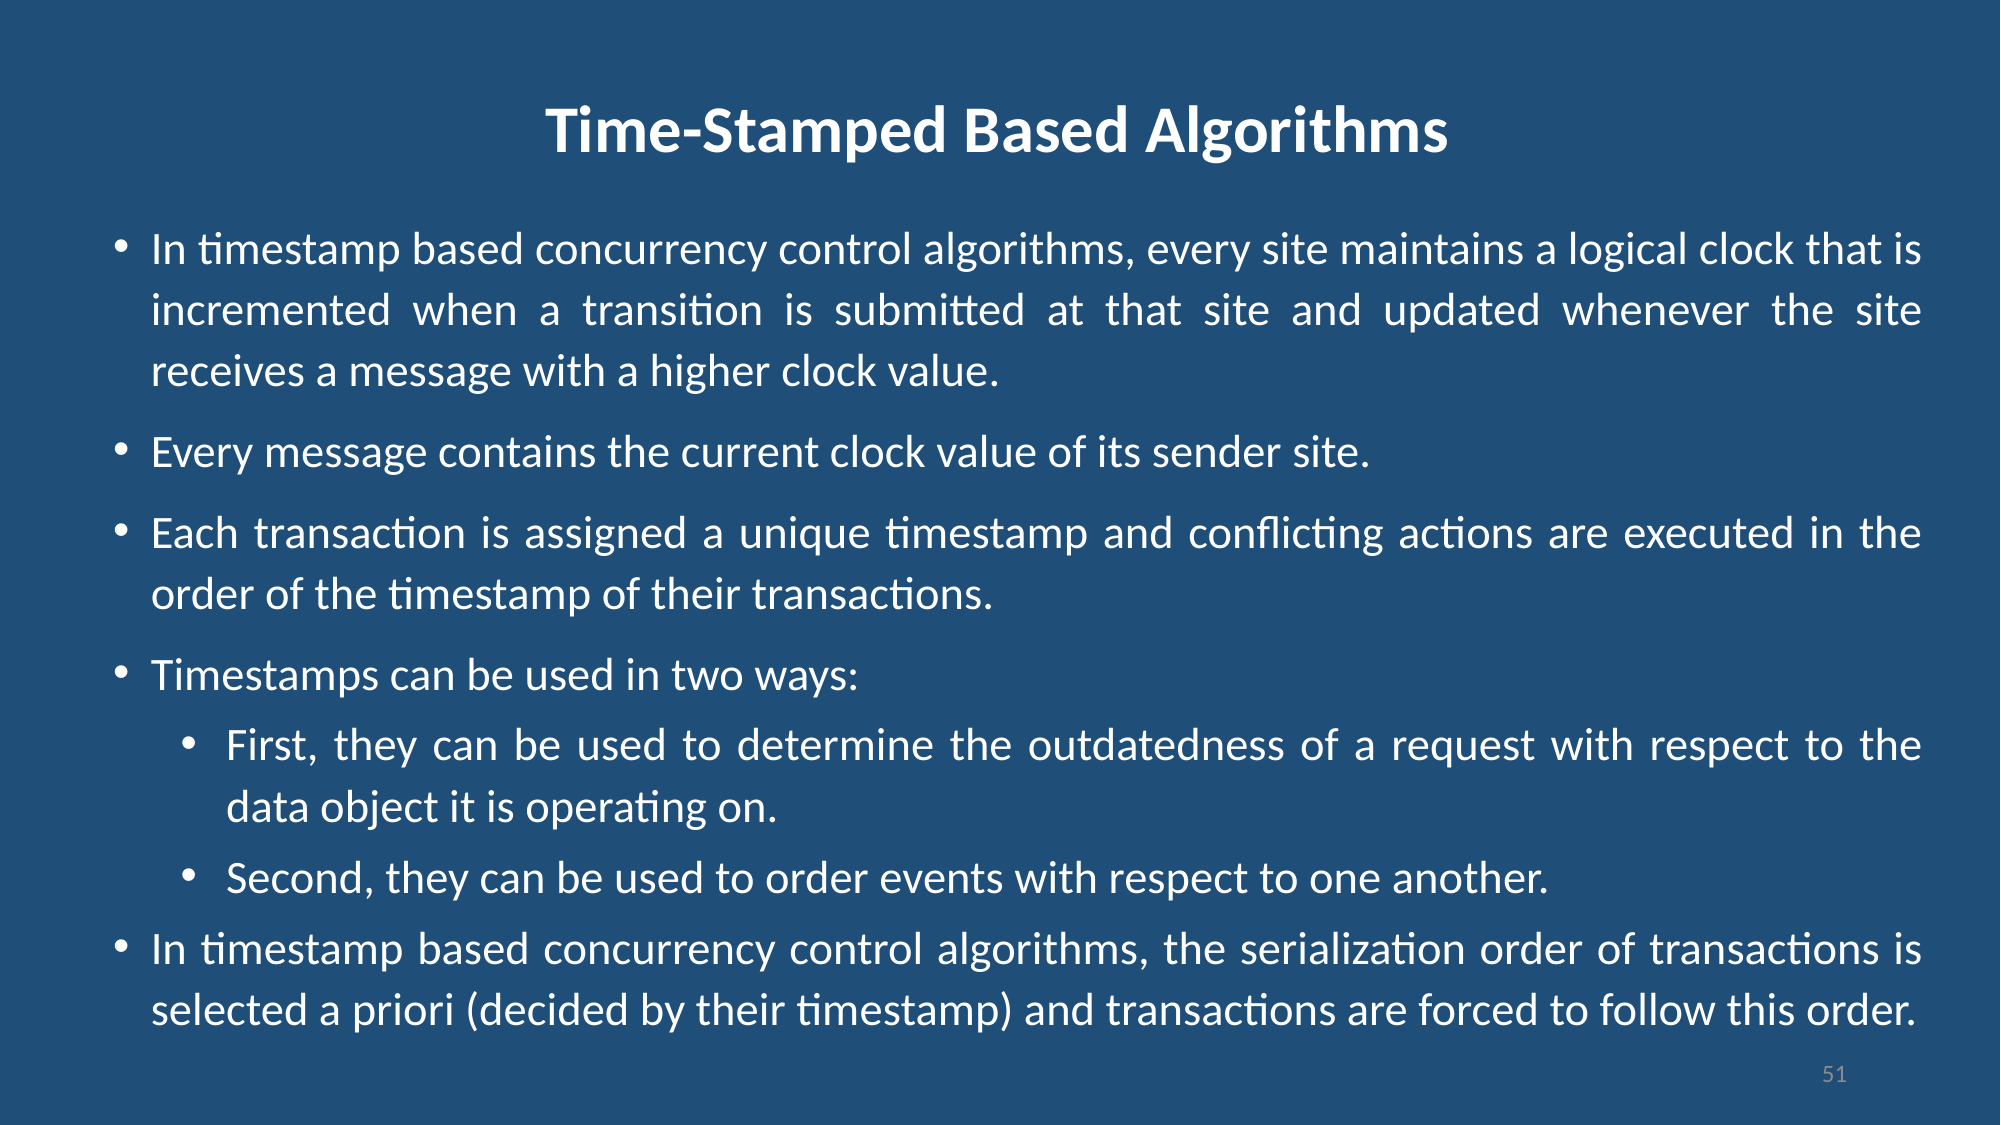

# Time-Stamped Based Algorithms
In timestamp based concurrency control algorithms, every site maintains a logical clock that is incremented when a transition is submitted at that site and updated whenever the site receives a message with a higher clock value.
Every message contains the current clock value of its sender site.
Each transaction is assigned a unique timestamp and conflicting actions are executed in the order of the timestamp of their transactions.
Timestamps can be used in two ways:
First, they can be used to determine the outdatedness of a request with respect to the data object it is operating on.
Second, they can be used to order events with respect to one another.
In timestamp based concurrency control algorithms, the serialization order of transactions is selected a priori (decided by their timestamp) and transactions are forced to follow this order.

51